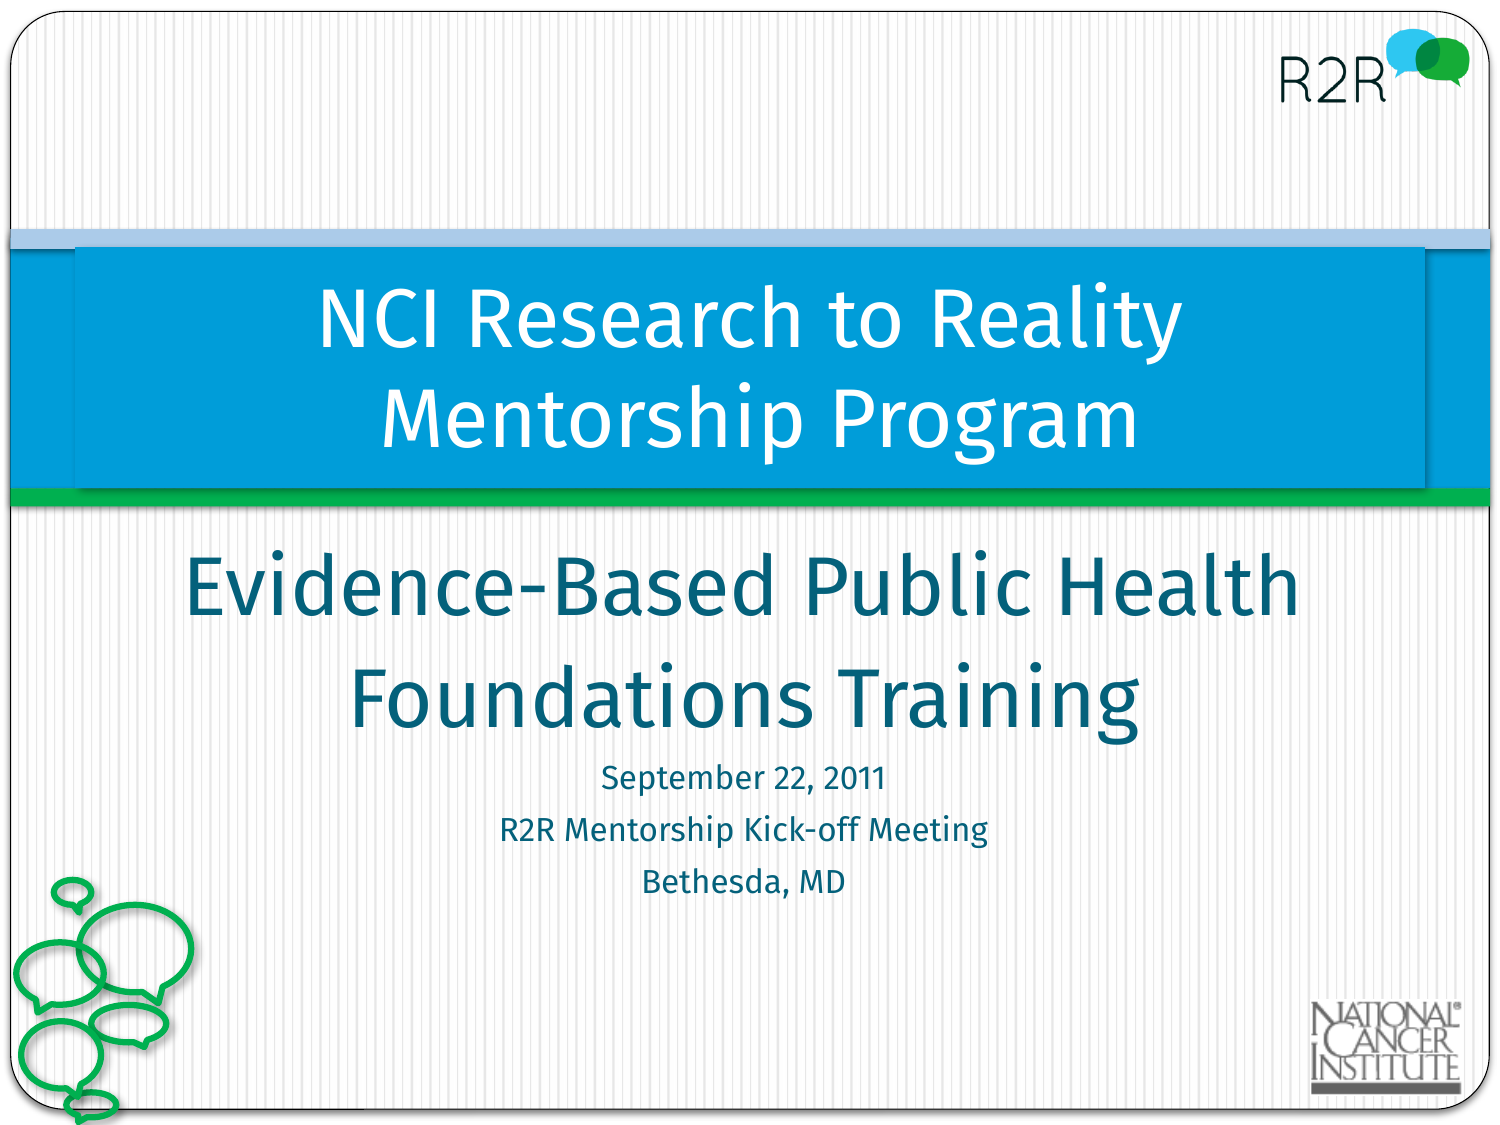

# NCI Research to Reality Mentorship Program
Evidence-Based Public Health
Foundations Training
September 22, 2011
R2R Mentorship Kick-off Meeting
Bethesda, MD